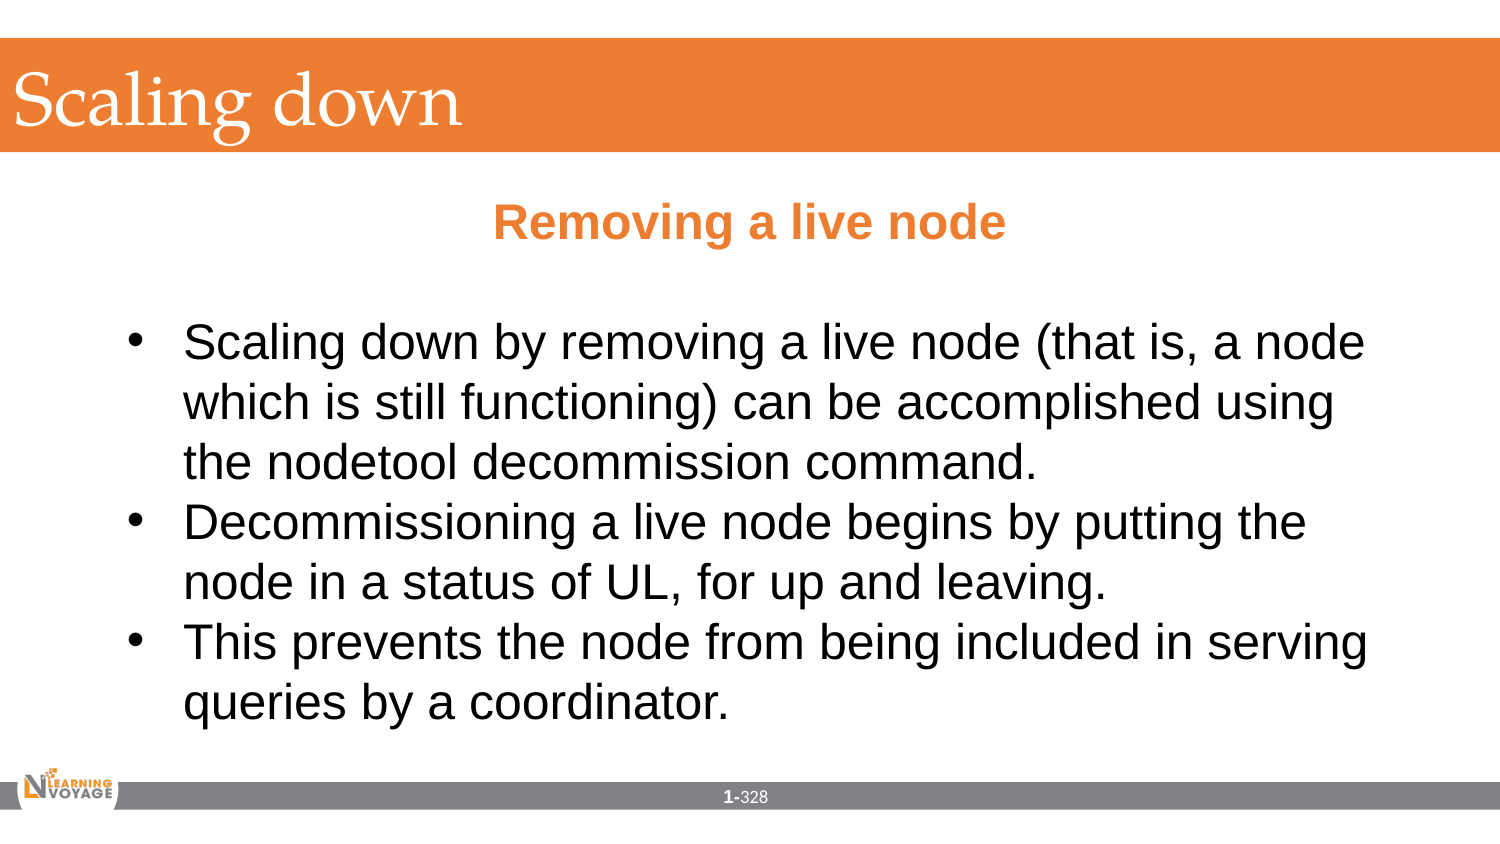

Scaling down
Removing a live node

Scaling down by removing a live node (that is, a node which is still functioning) can be accomplished using the nodetool decommission command.
Decommissioning a live node begins by putting the node in a status of UL, for up and leaving.
This prevents the node from being included in serving queries by a coordinator.
1-328